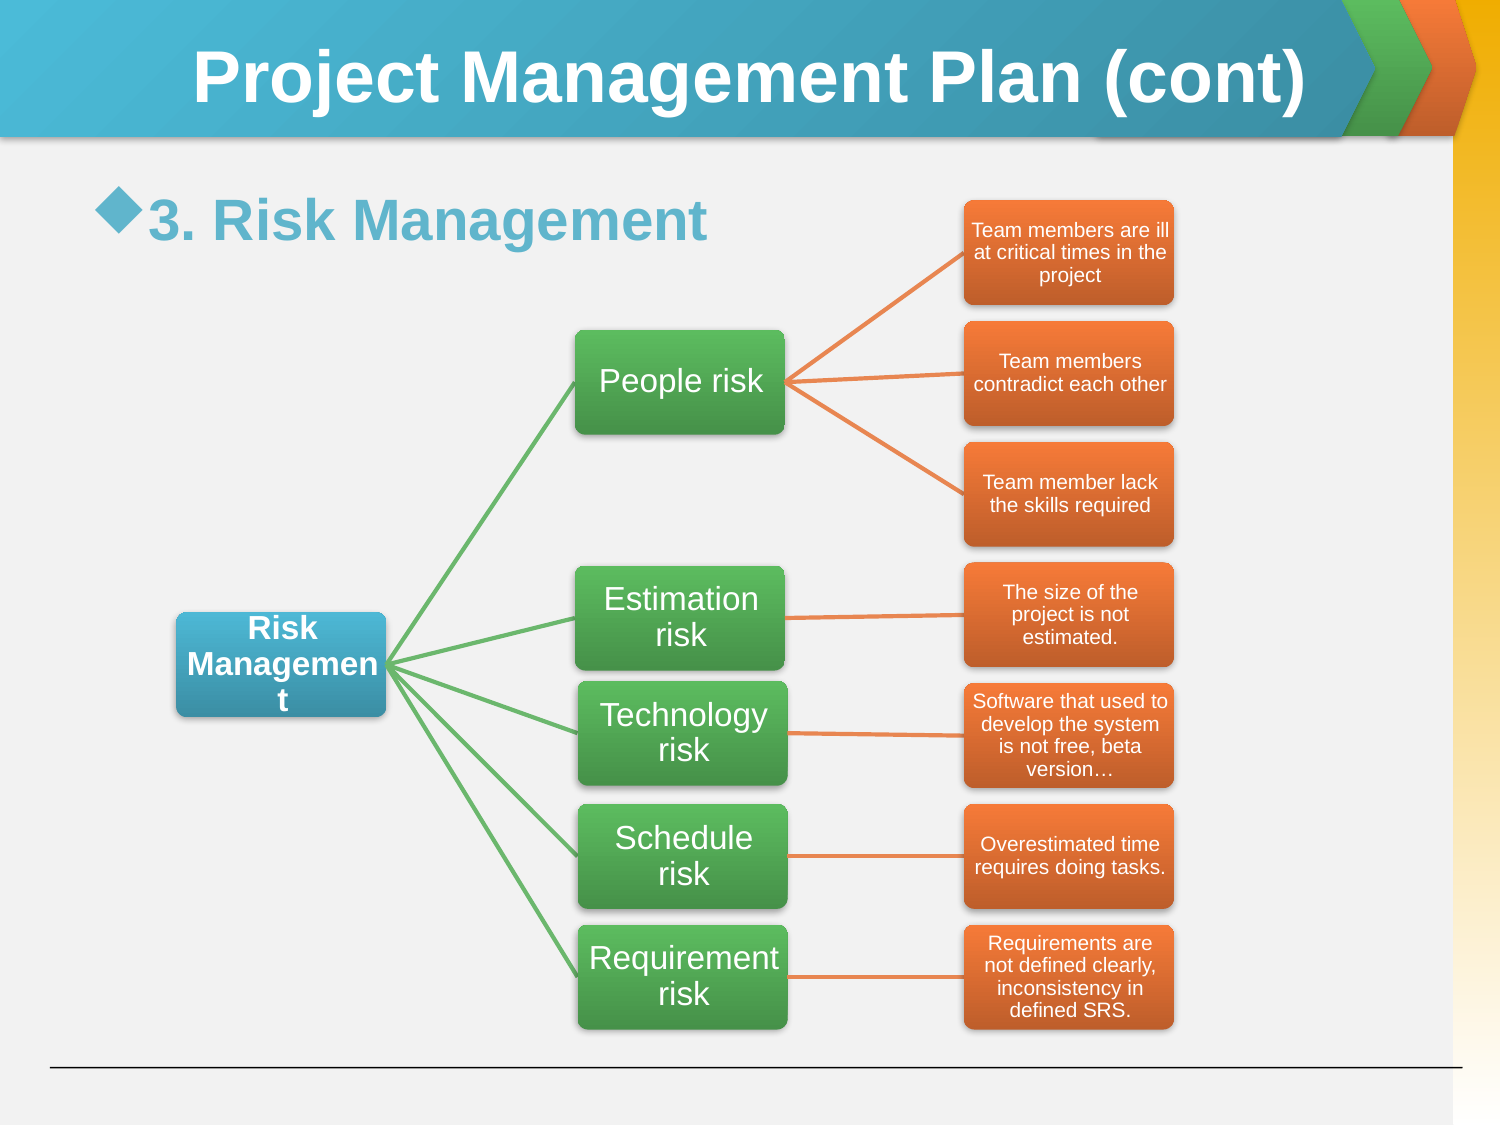

# Project Management Plan (cont)
3. Risk Management
Risk Management

People risk

Team members are ill at critical times in the project

Team members contradict each other

Team member lack the skills required

Estimation risk

The size of the project is not estimated.

Technology risk

Software that used to develop the system is not free, beta version…

Schedule risk

Overestimated time requires doing tasks.

Requirement risk

Requirements are not defined clearly, inconsistency in defined SRS.